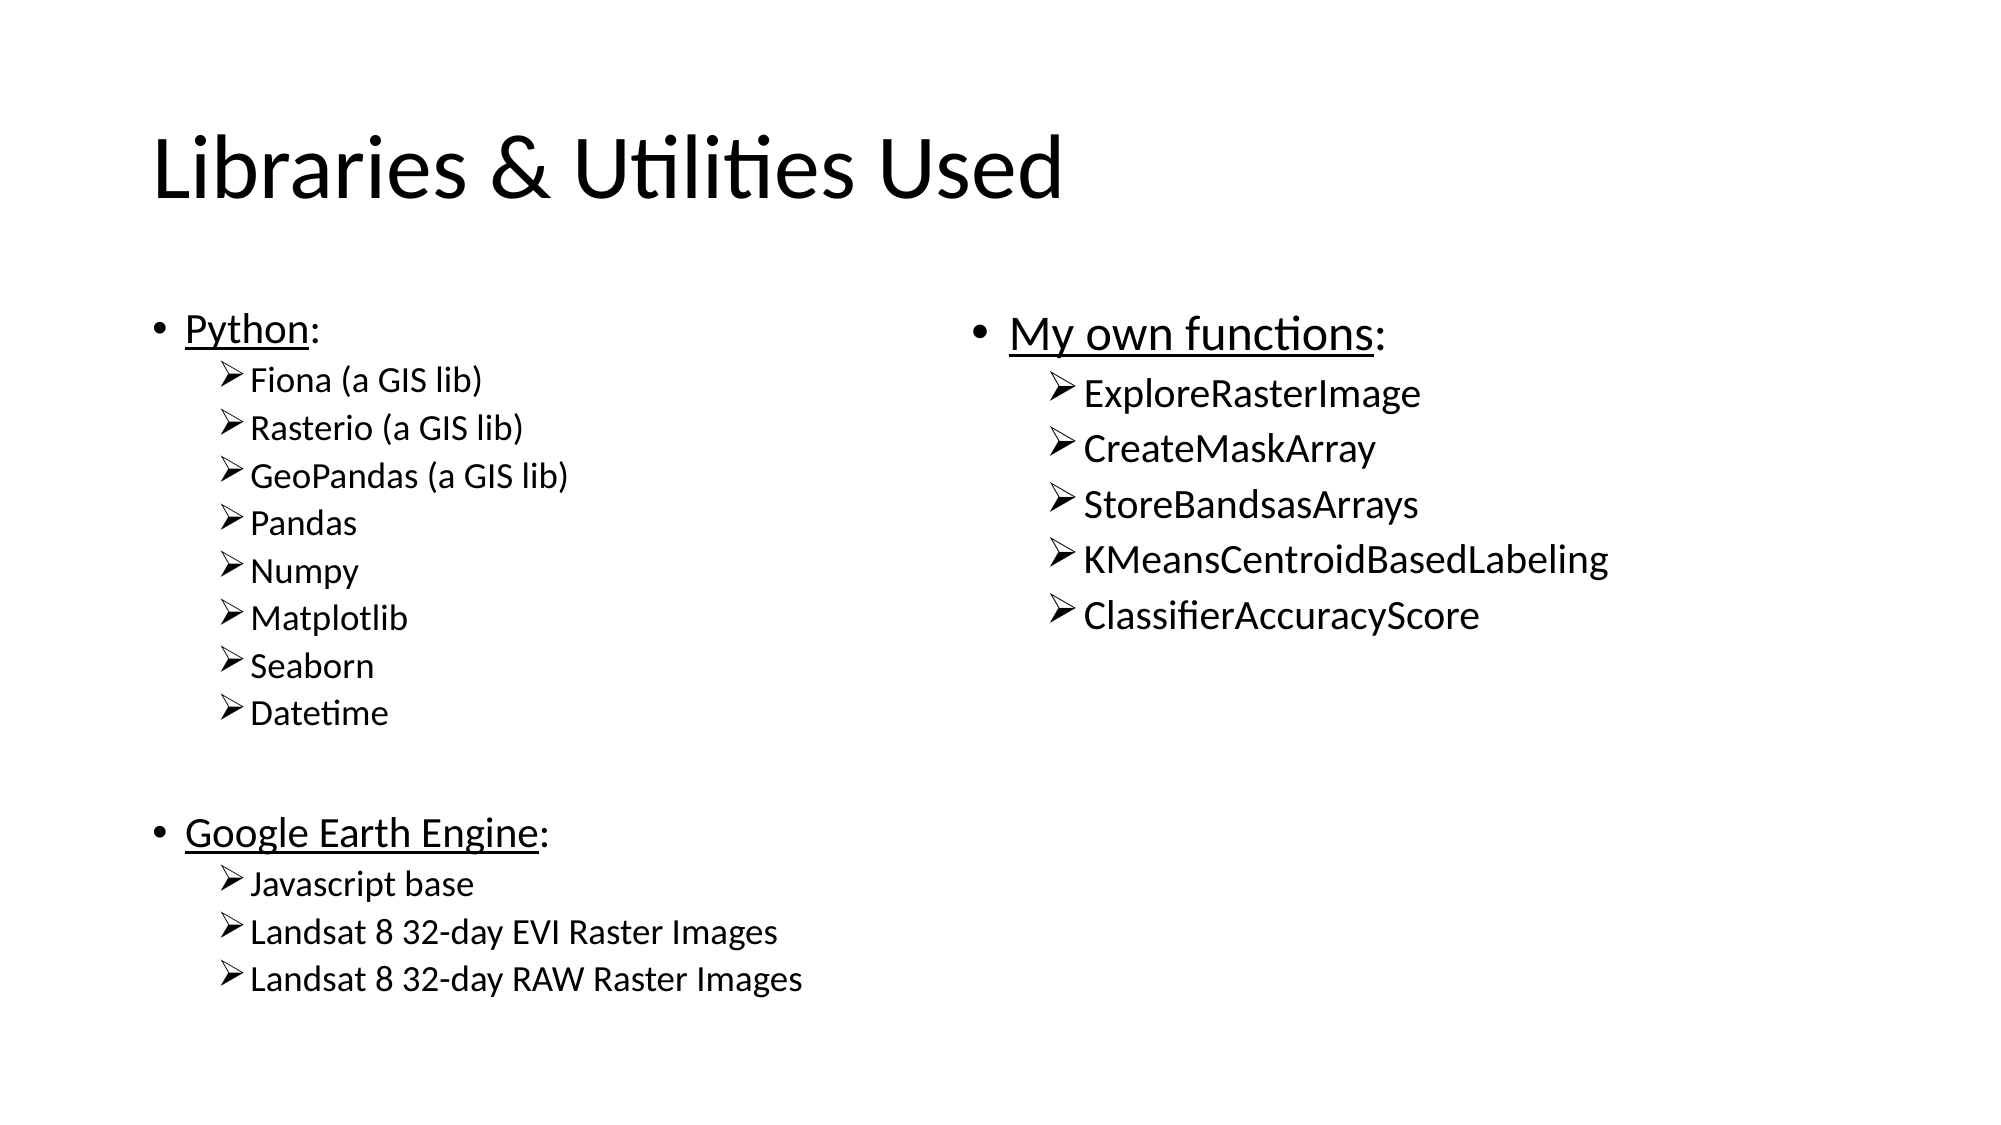

# Libraries & Utilities Used
Python:
Fiona (a GIS lib)
Rasterio (a GIS lib)
GeoPandas (a GIS lib)
Pandas
Numpy
Matplotlib
Seaborn
Datetime

Google Earth Engine:
Javascript base
Landsat 8 32-day EVI Raster Images
Landsat 8 32-day RAW Raster Images
My own functions:
ExploreRasterImage
CreateMaskArray
StoreBandsasArrays
KMeansCentroidBasedLabeling
ClassifierAccuracyScore